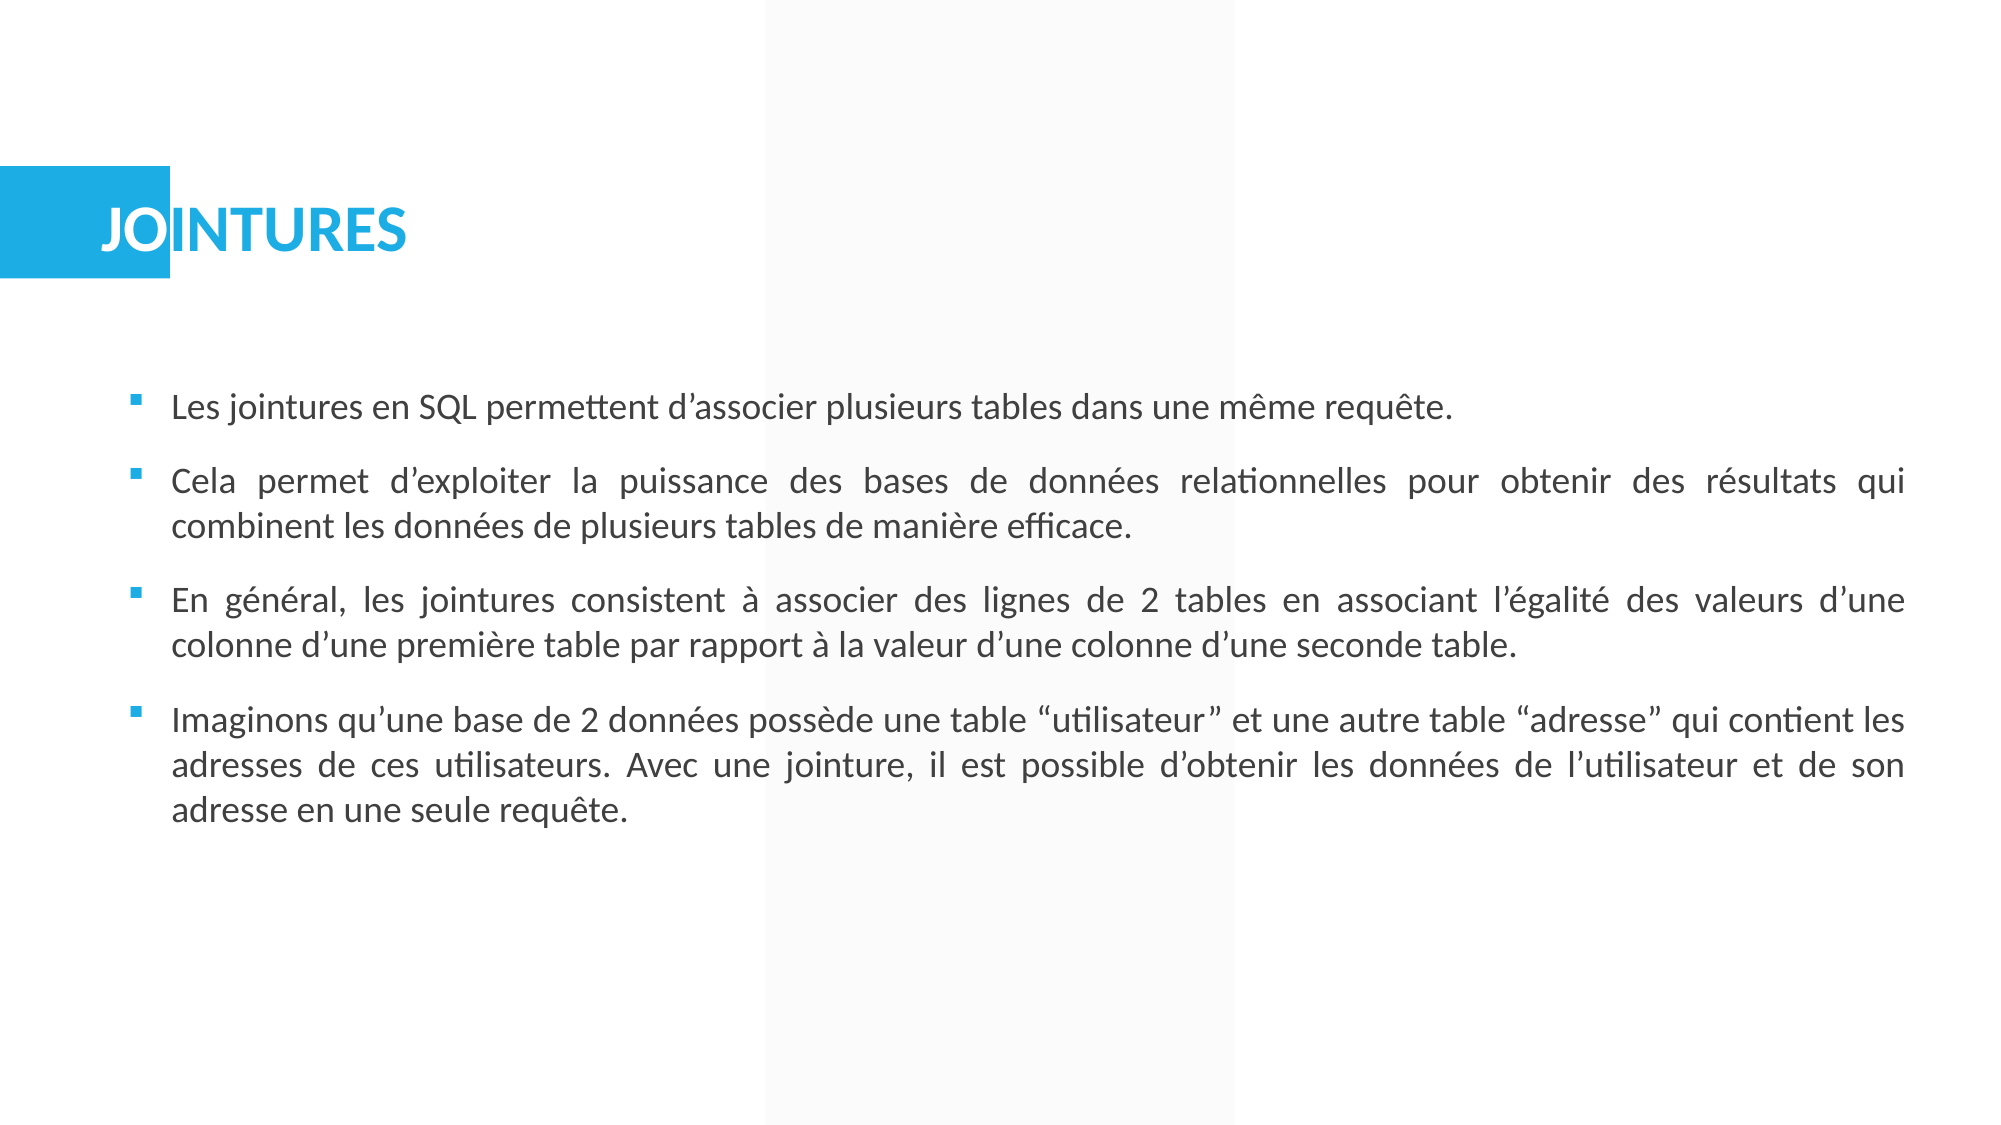

jointures
Les jointures en SQL permettent d’associer plusieurs tables dans une même requête.
Cela permet d’exploiter la puissance des bases de données relationnelles pour obtenir des résultats qui combinent les données de plusieurs tables de manière efficace.
En général, les jointures consistent à associer des lignes de 2 tables en associant l’égalité des valeurs d’une colonne d’une première table par rapport à la valeur d’une colonne d’une seconde table.
Imaginons qu’une base de 2 données possède une table “utilisateur” et une autre table “adresse” qui contient les adresses de ces utilisateurs. Avec une jointure, il est possible d’obtenir les données de l’utilisateur et de son adresse en une seule requête.